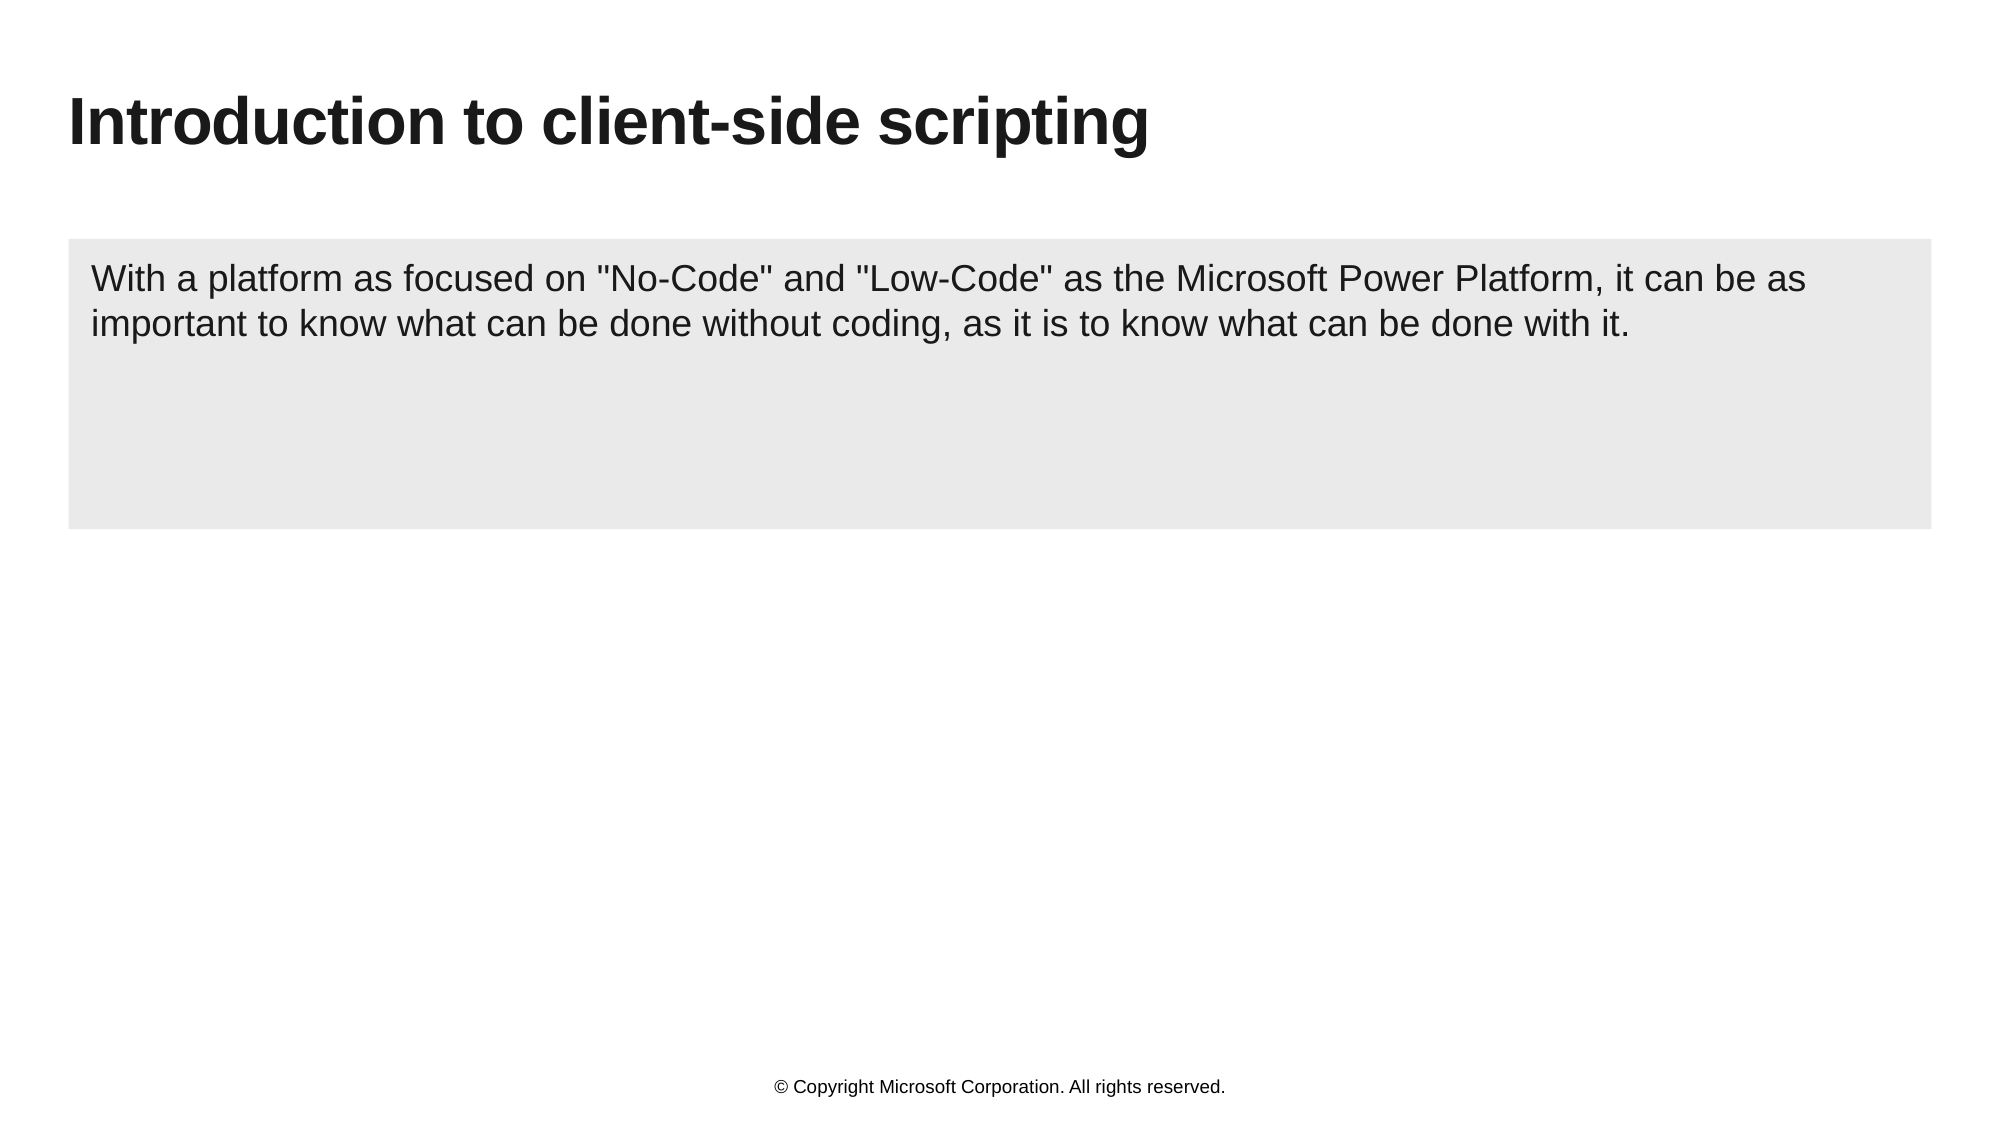

# Introduction to client-side scripting
With a platform as focused on "No-Code" and "Low-Code" as the Microsoft Power Platform, it can be as important to know what can be done without coding, as it is to know what can be done with it.